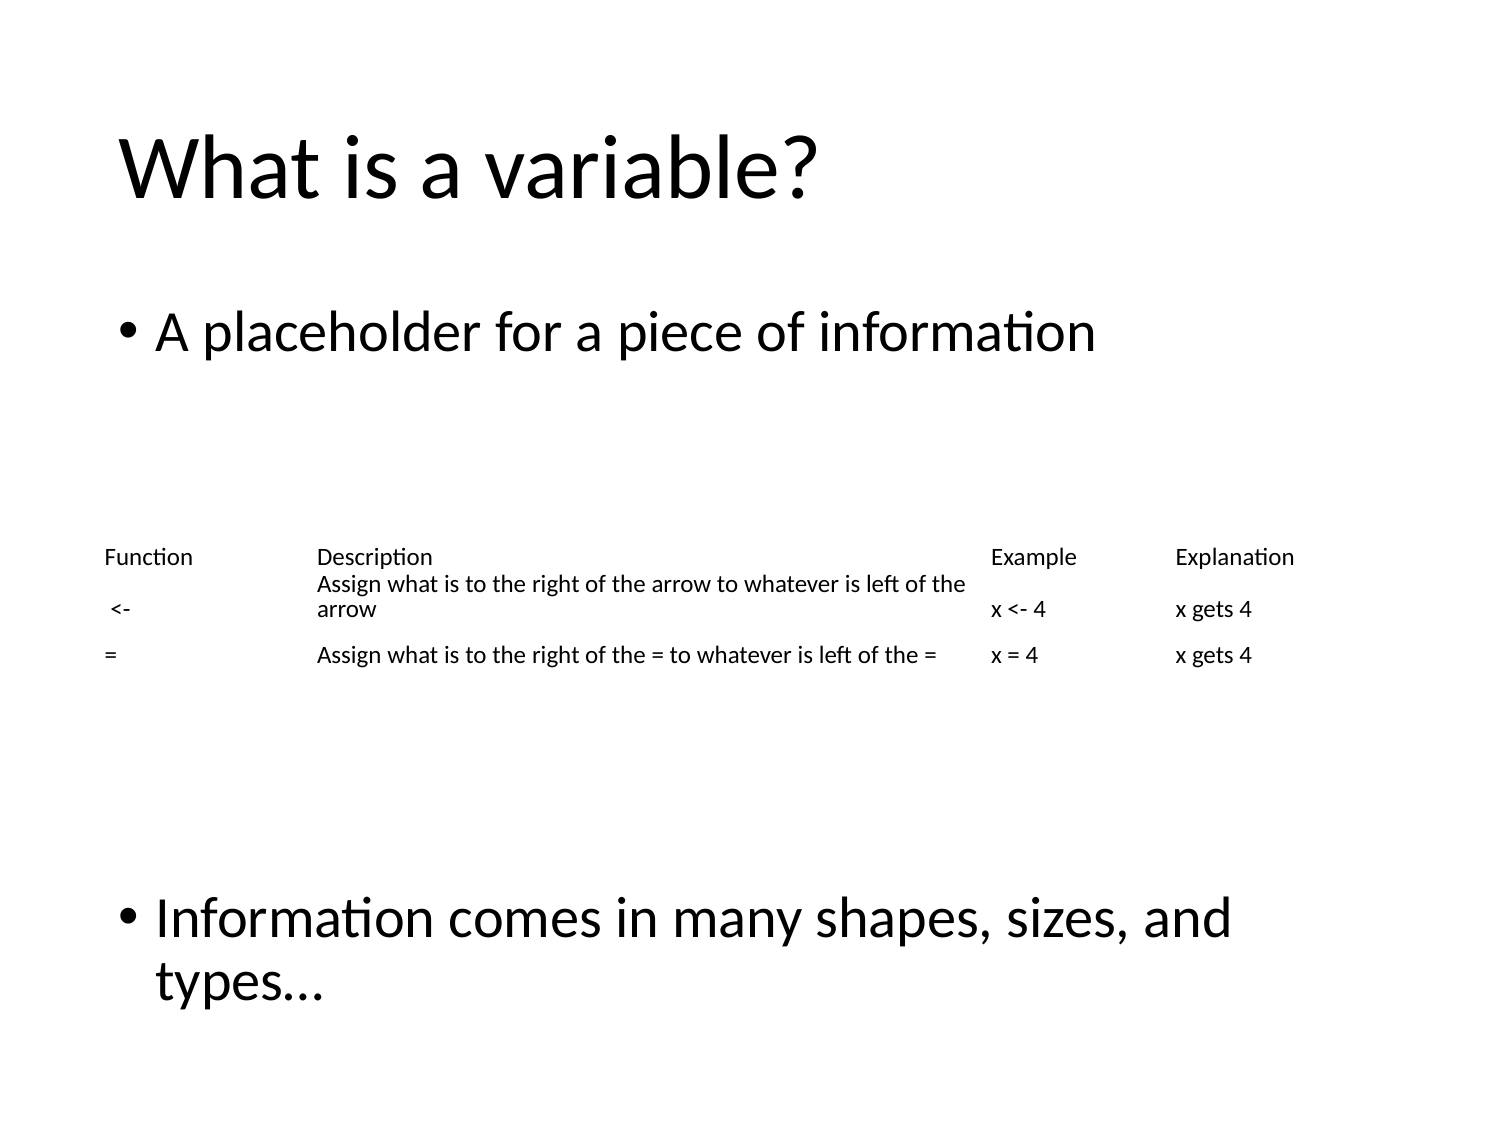

# What is a variable?
A placeholder for a piece of information

Information comes in many shapes, sizes, and types…
| Function | Description | Example | Explanation |
| --- | --- | --- | --- |
| <- | Assign what is to the right of the arrow to whatever is left of the arrow | x <- 4 | x gets 4 |
| = | Assign what is to the right of the = to whatever is left of the = | x = 4 | x gets 4 |